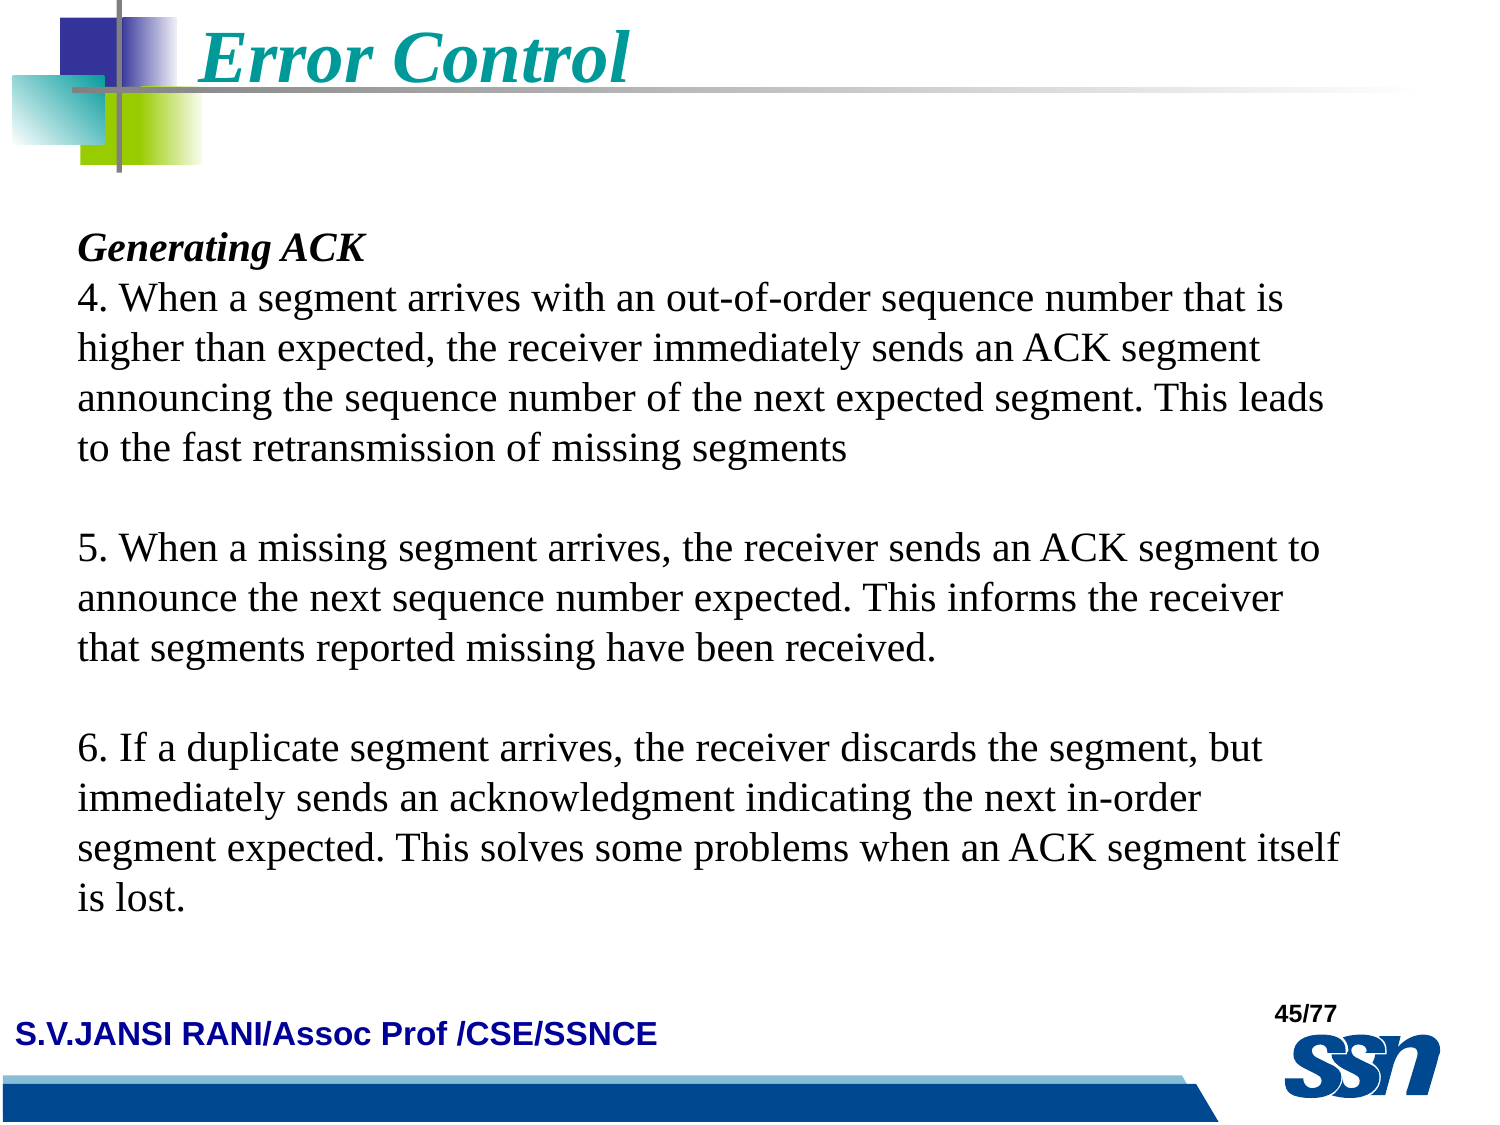

Error Control

Generating ACK
4. When a segment arrives with an out-of-order sequence number that is higher than expected, the receiver immediately sends an ACK segment announcing the sequence number of the next expected segment. This leads to the fast retransmission of missing segments

5. When a missing segment arrives, the receiver sends an ACK segment to announce the next sequence number expected. This informs the receiver that segments reported missing have been received.

6. If a duplicate segment arrives, the receiver discards the segment, but immediately sends an acknowledgment indicating the next in-order segment expected. This solves some problems when an ACK segment itself is lost.